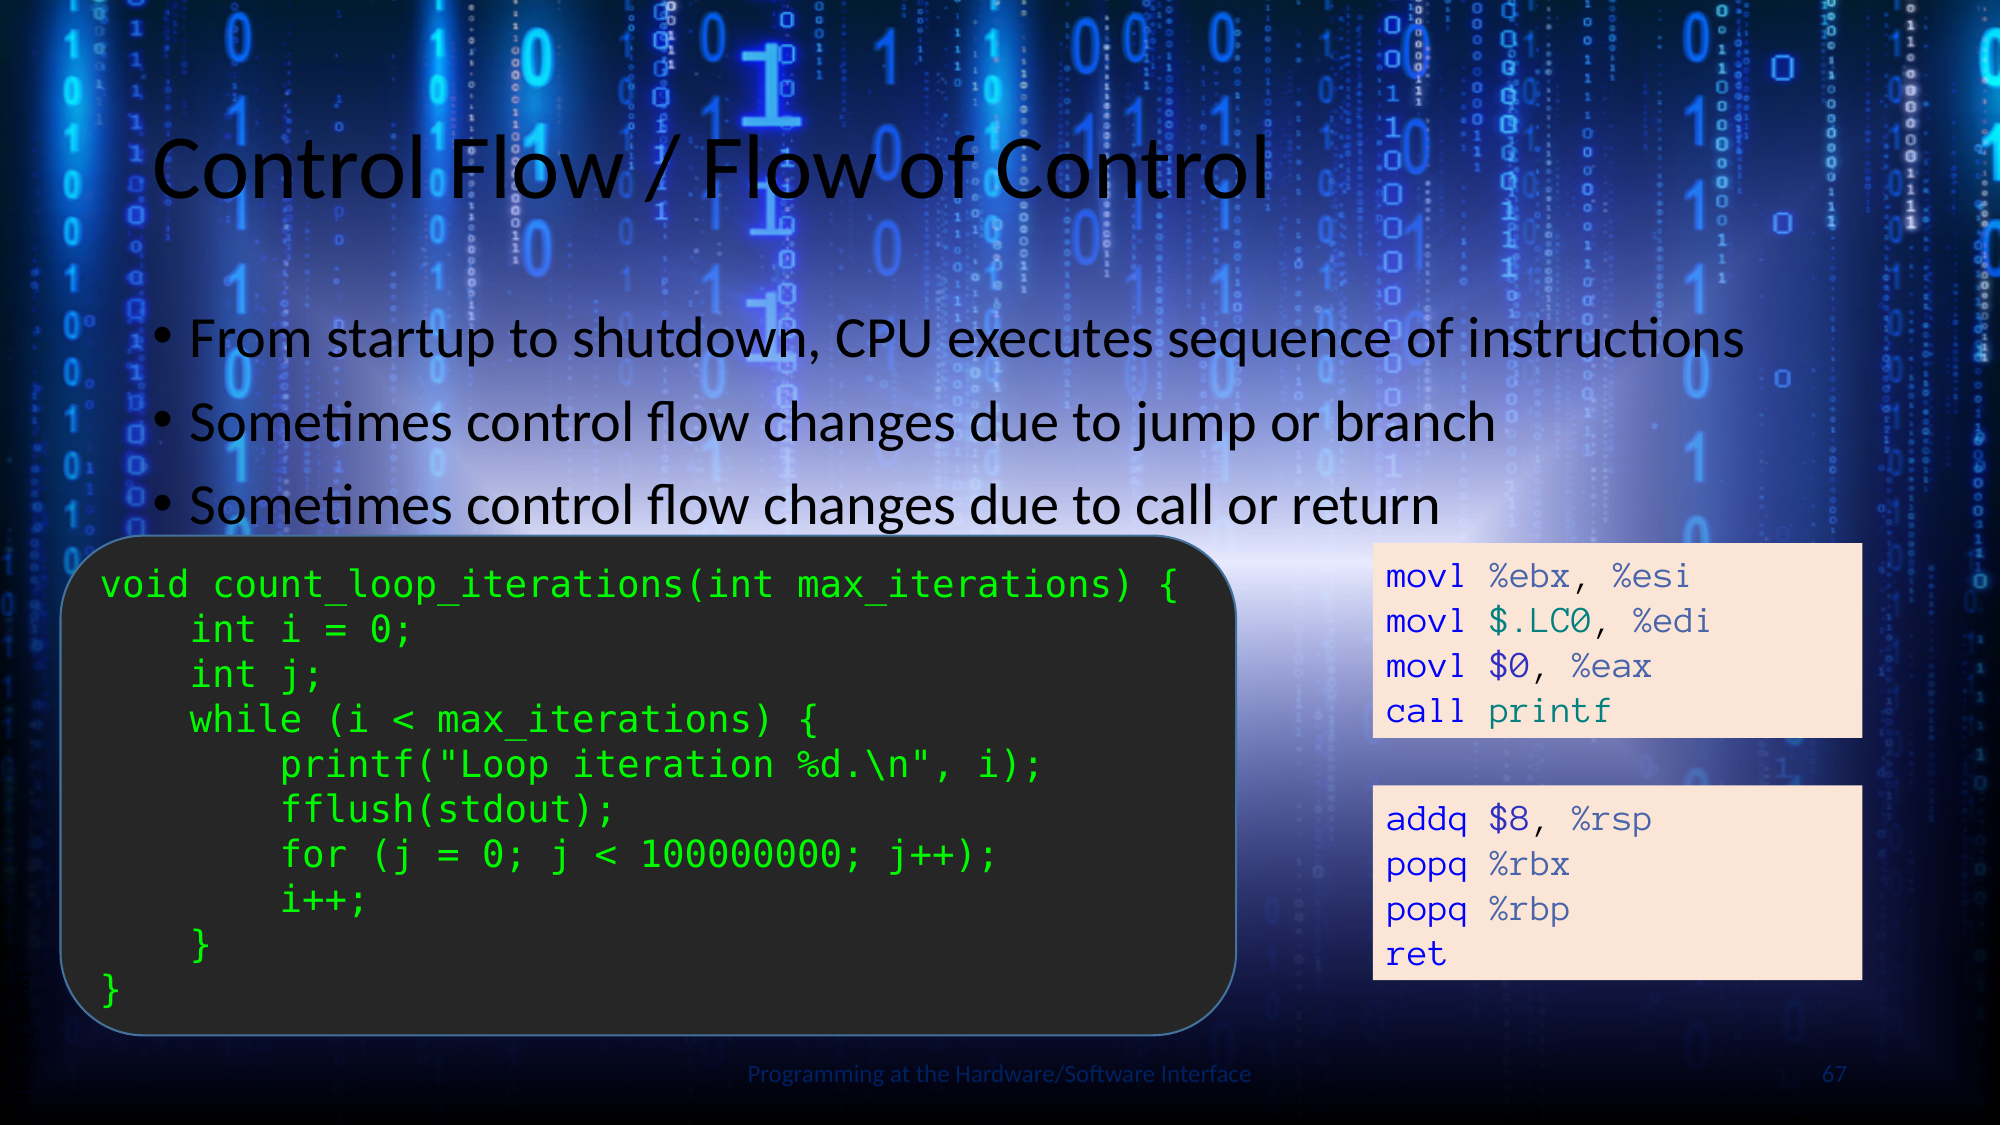

# Control Flow / Flow of Control
From startup to shutdown, CPU executes sequence of instructions
Sometimes control flow changes due to jump or branch
Sometimes control flow changes due to call or return
void count_loop_iterations(int max_iterations) {
    int i = 0;
    int j;
    while (i < max_iterations) {
        printf("Loop iteration %d.\n", i);
        fflush(stdout);
        for (j = 0; j < 100000000; j++);
        i++;
    }
}
movl %ebx, %esi
movl $.LC0, %edi
movl $0, %eax
call printf
Slide by Bohn
addq $8, %rsp
popq %rbx
popq %rbp
ret
Programming at the Hardware/Software Interface
67